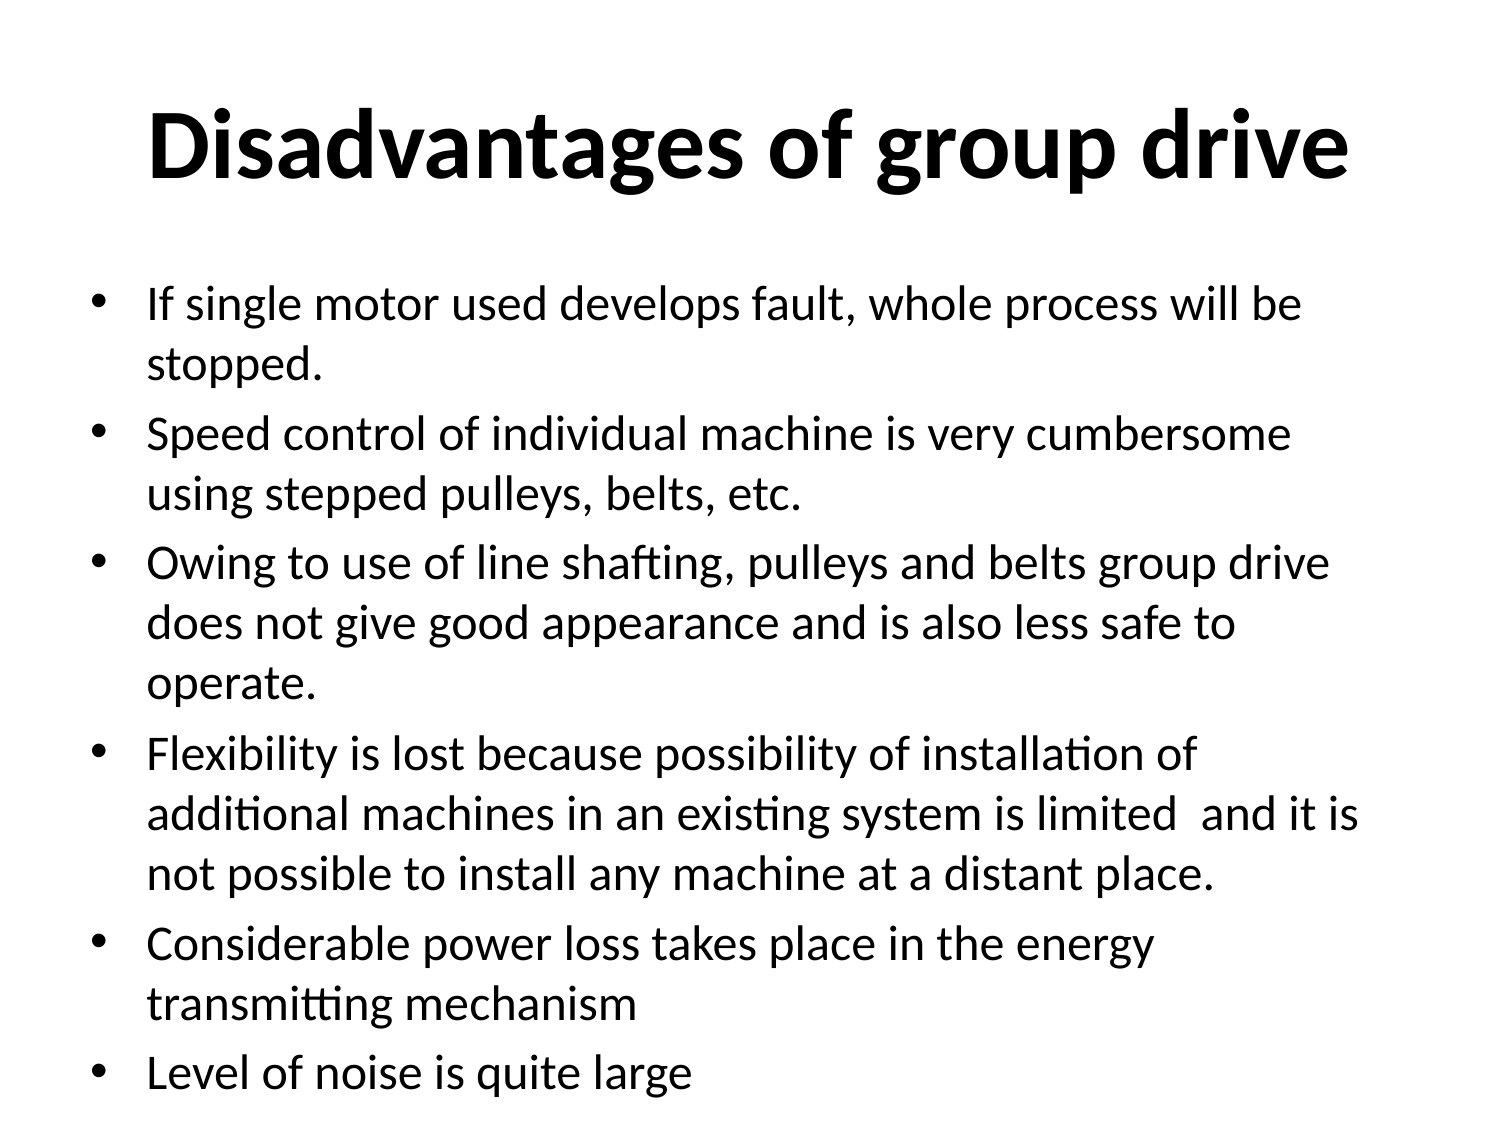

# Disadvantages of group drive
If single motor used develops fault, whole process will be stopped.
Speed control of individual machine is very cumbersome using stepped pulleys, belts, etc.
Owing to use of line shafting, pulleys and belts group drive does not give good appearance and is also less safe to operate.
Flexibility is lost because possibility of installation of additional machines in an existing system is limited  and it is not possible to install any machine at a distant place.
Considerable power loss takes place in the energy transmitting mechanism
Level of noise is quite large